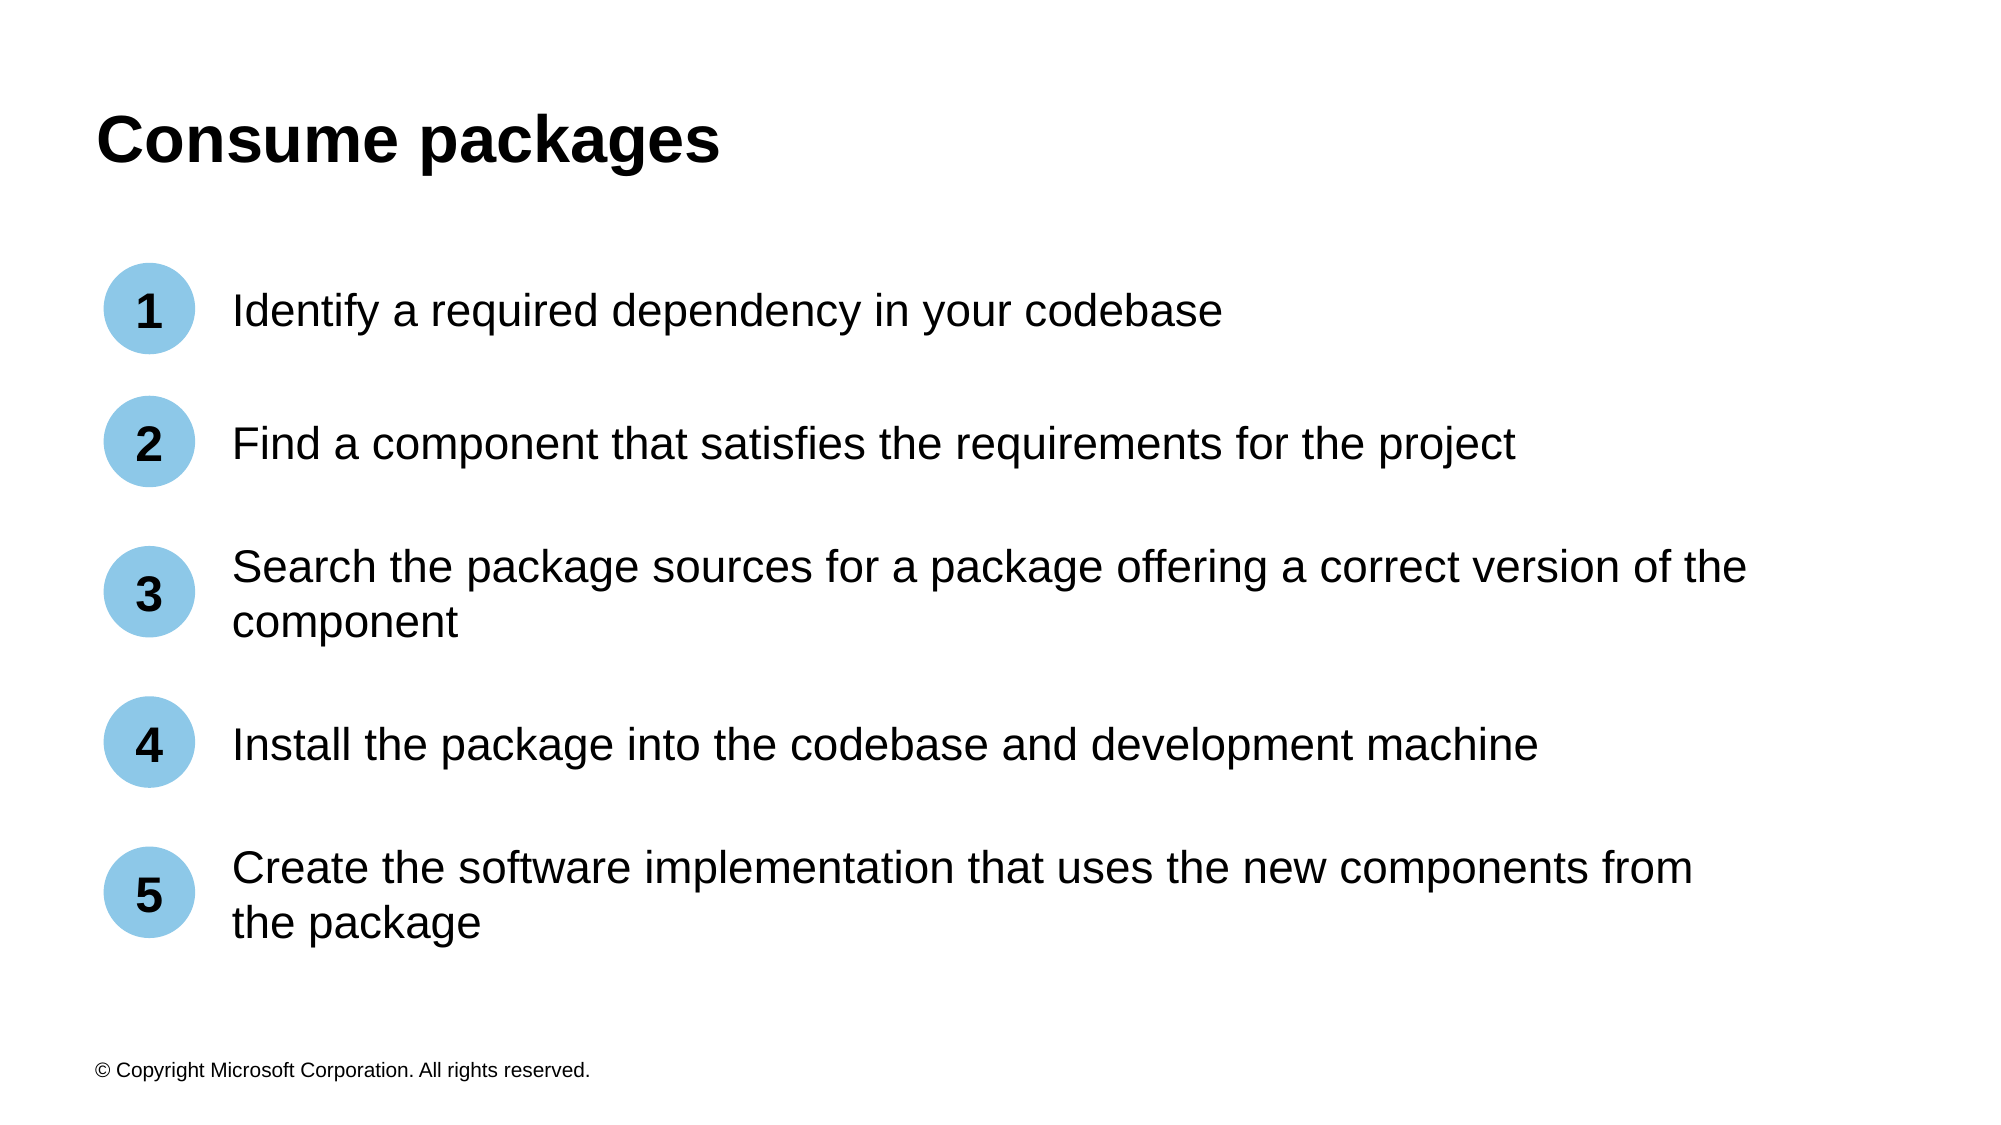

# Consume packages
1
Identify a required dependency in your codebase
2
Find a component that satisfies the requirements for the project
Search the package sources for a package offering a correct version of the component
3
4
Install the package into the codebase and development machine
Create the software implementation that uses the new components from the package
5